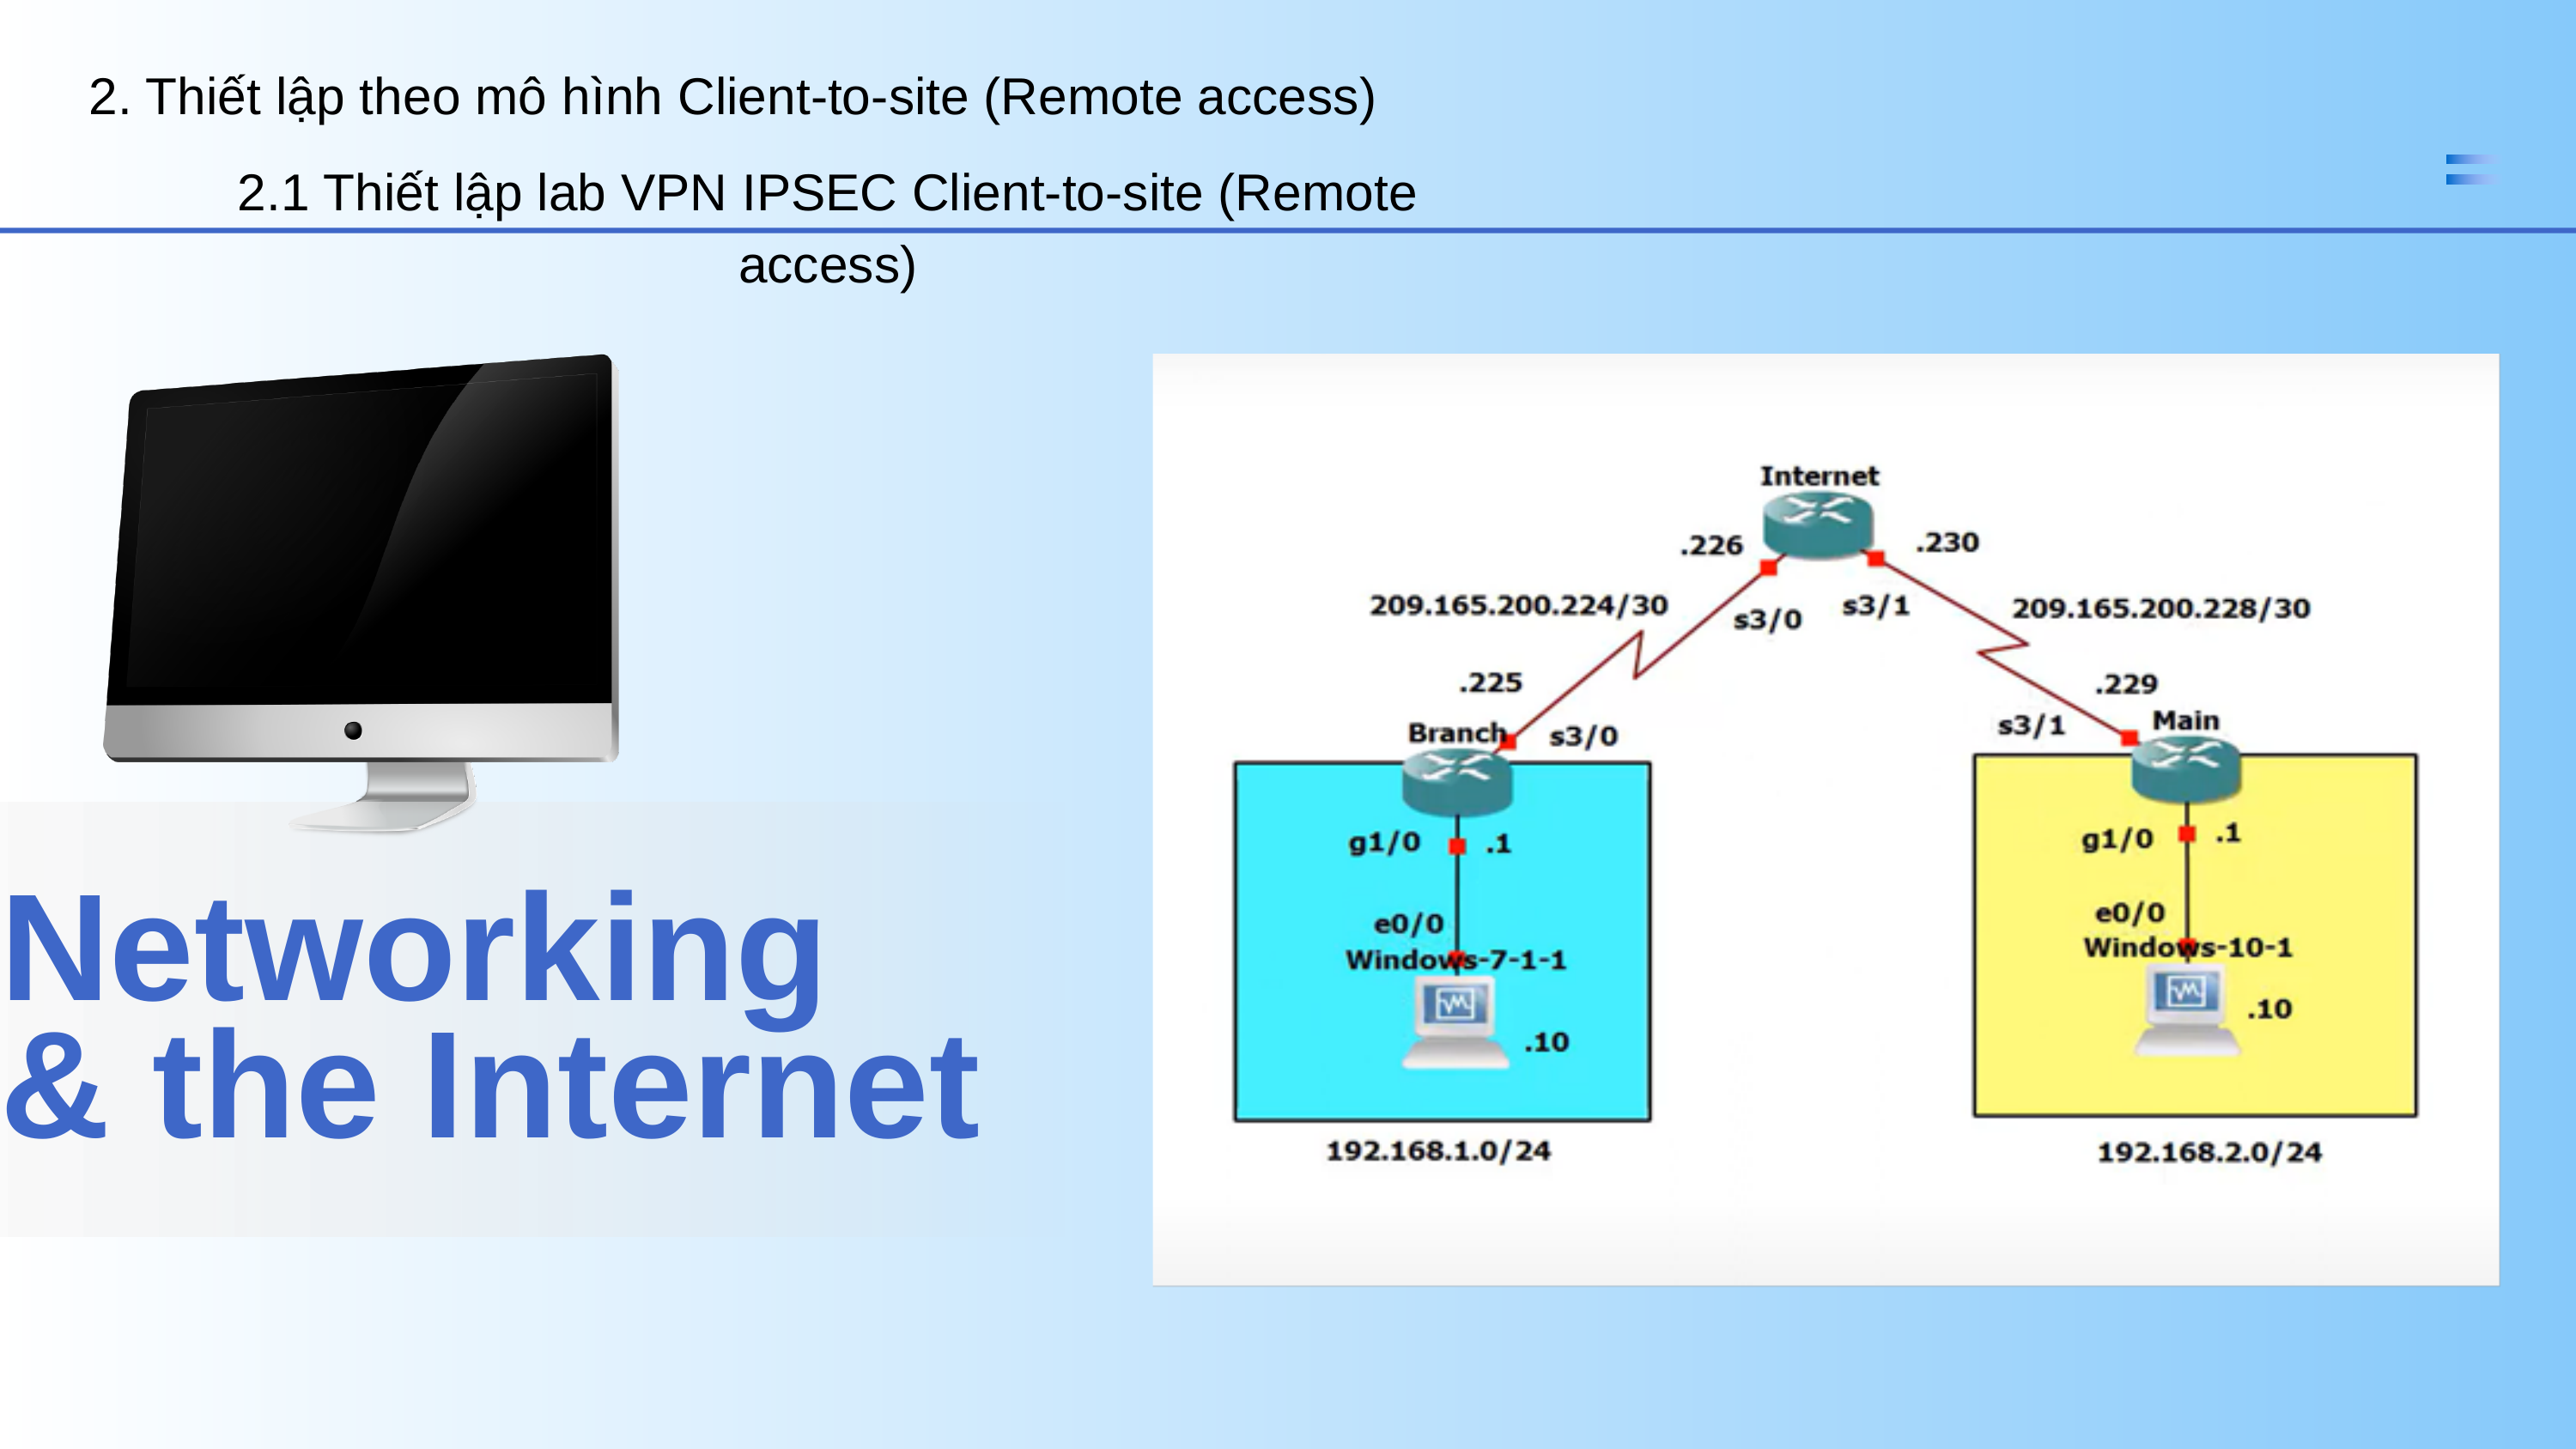

2. Thiết lập theo mô hình Client-to-site (Remote access)
2.1 Thiết lập lab VPN IPSEC Client-to-site (Remote access)

Networking
& the Internet